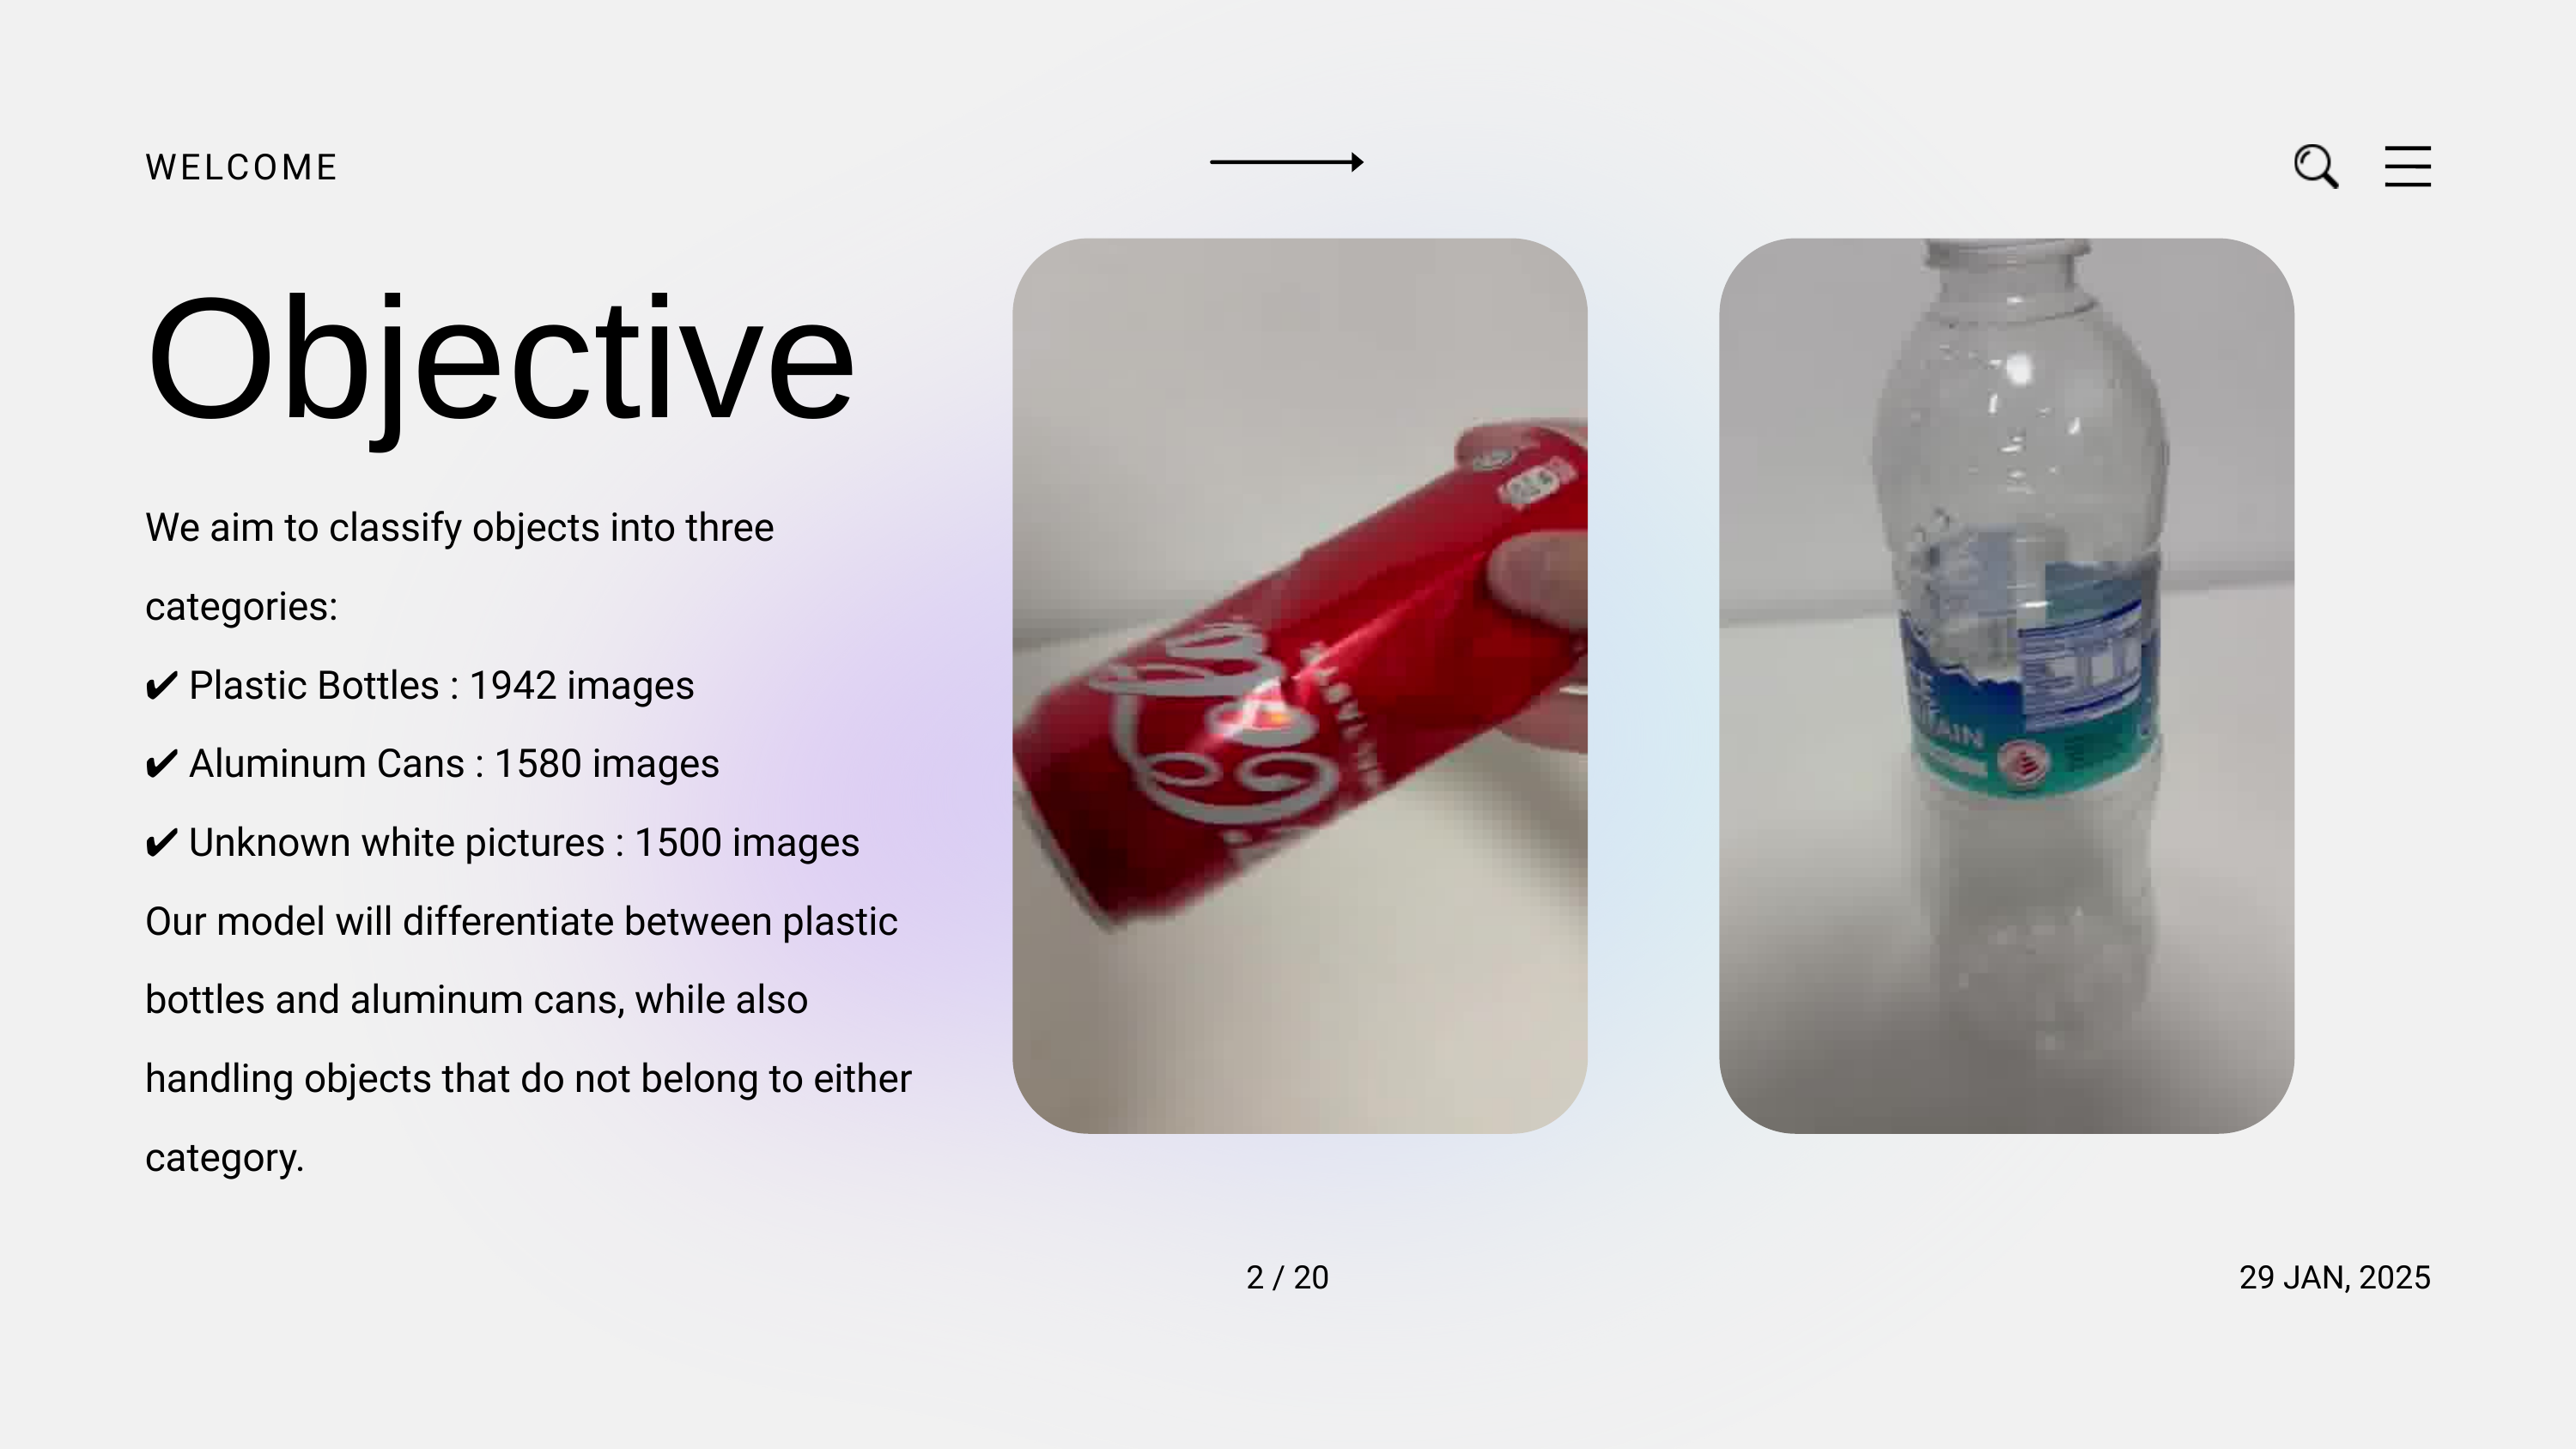

WELCOME

Objective

We aim to classify objects into three categories:
✔ Plastic Bottles : 1942 images
✔ Aluminum Cans : 1580 images
✔ Unknown white pictures : 1500 images
Our model will differentiate between plastic bottles and aluminum cans, while also handling objects that do not belong to either category.

2 / 20
29 JAN, 2025